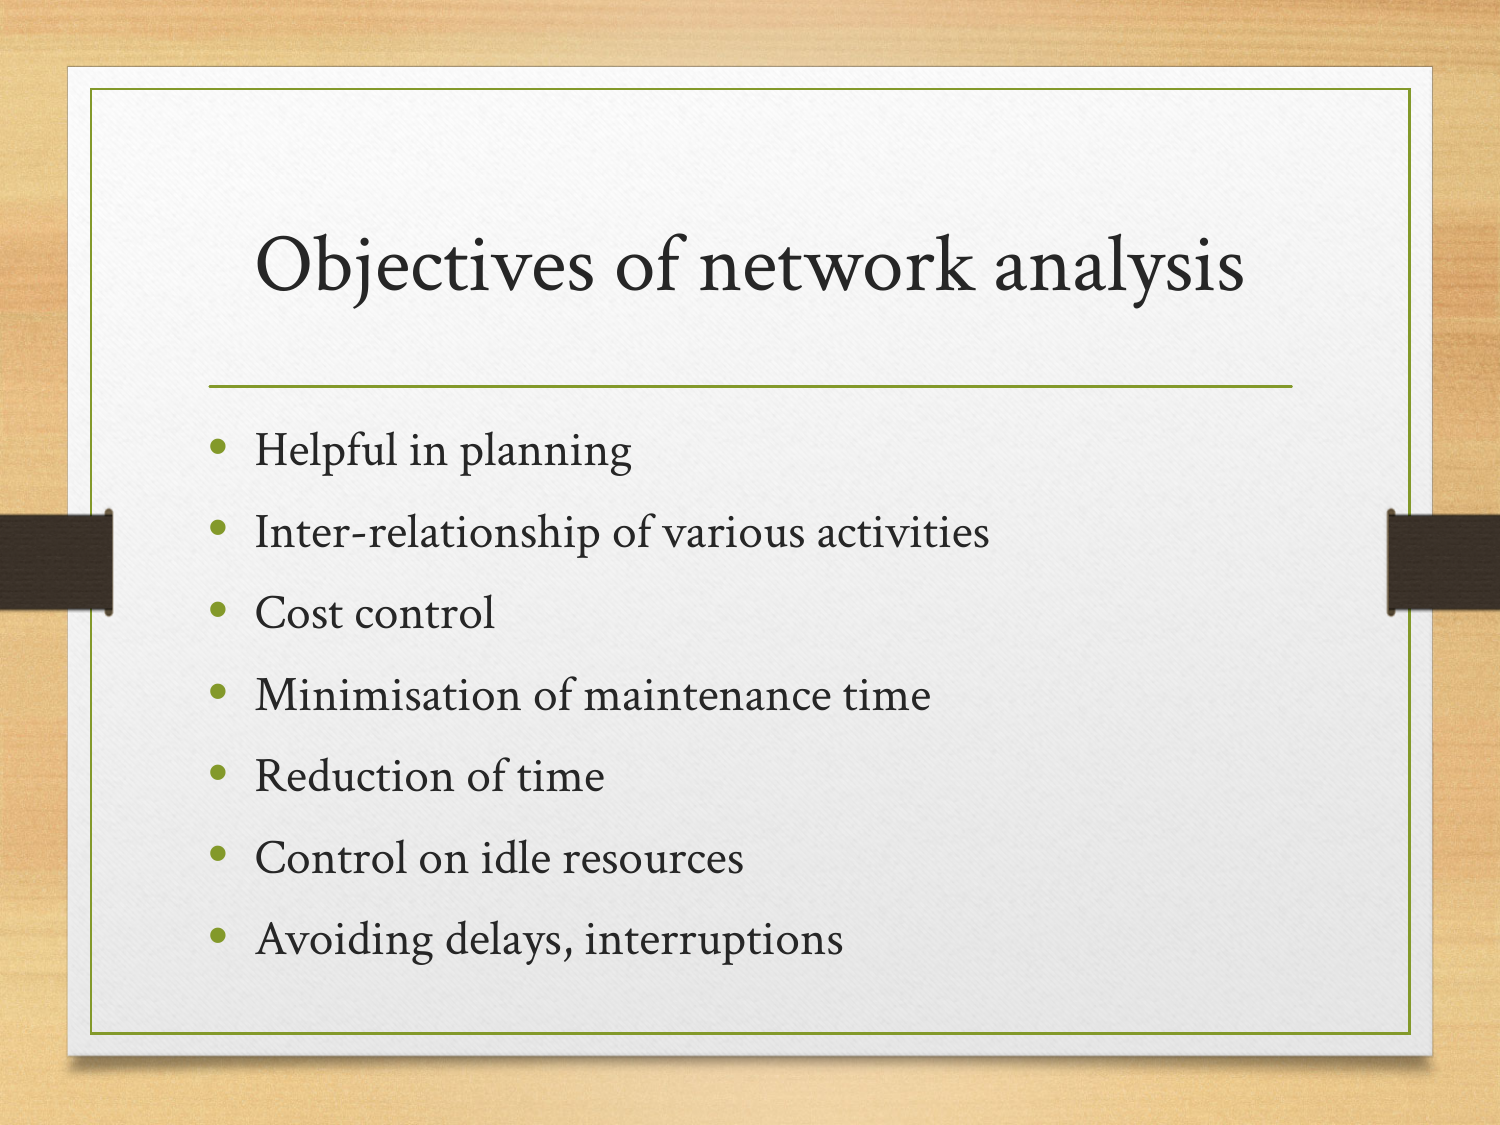

# Objectives of network analysis
Helpful in planning
Inter-relationship of various activities
Cost control
Minimisation of maintenance time
Reduction of time
Control on idle resources
Avoiding delays, interruptions